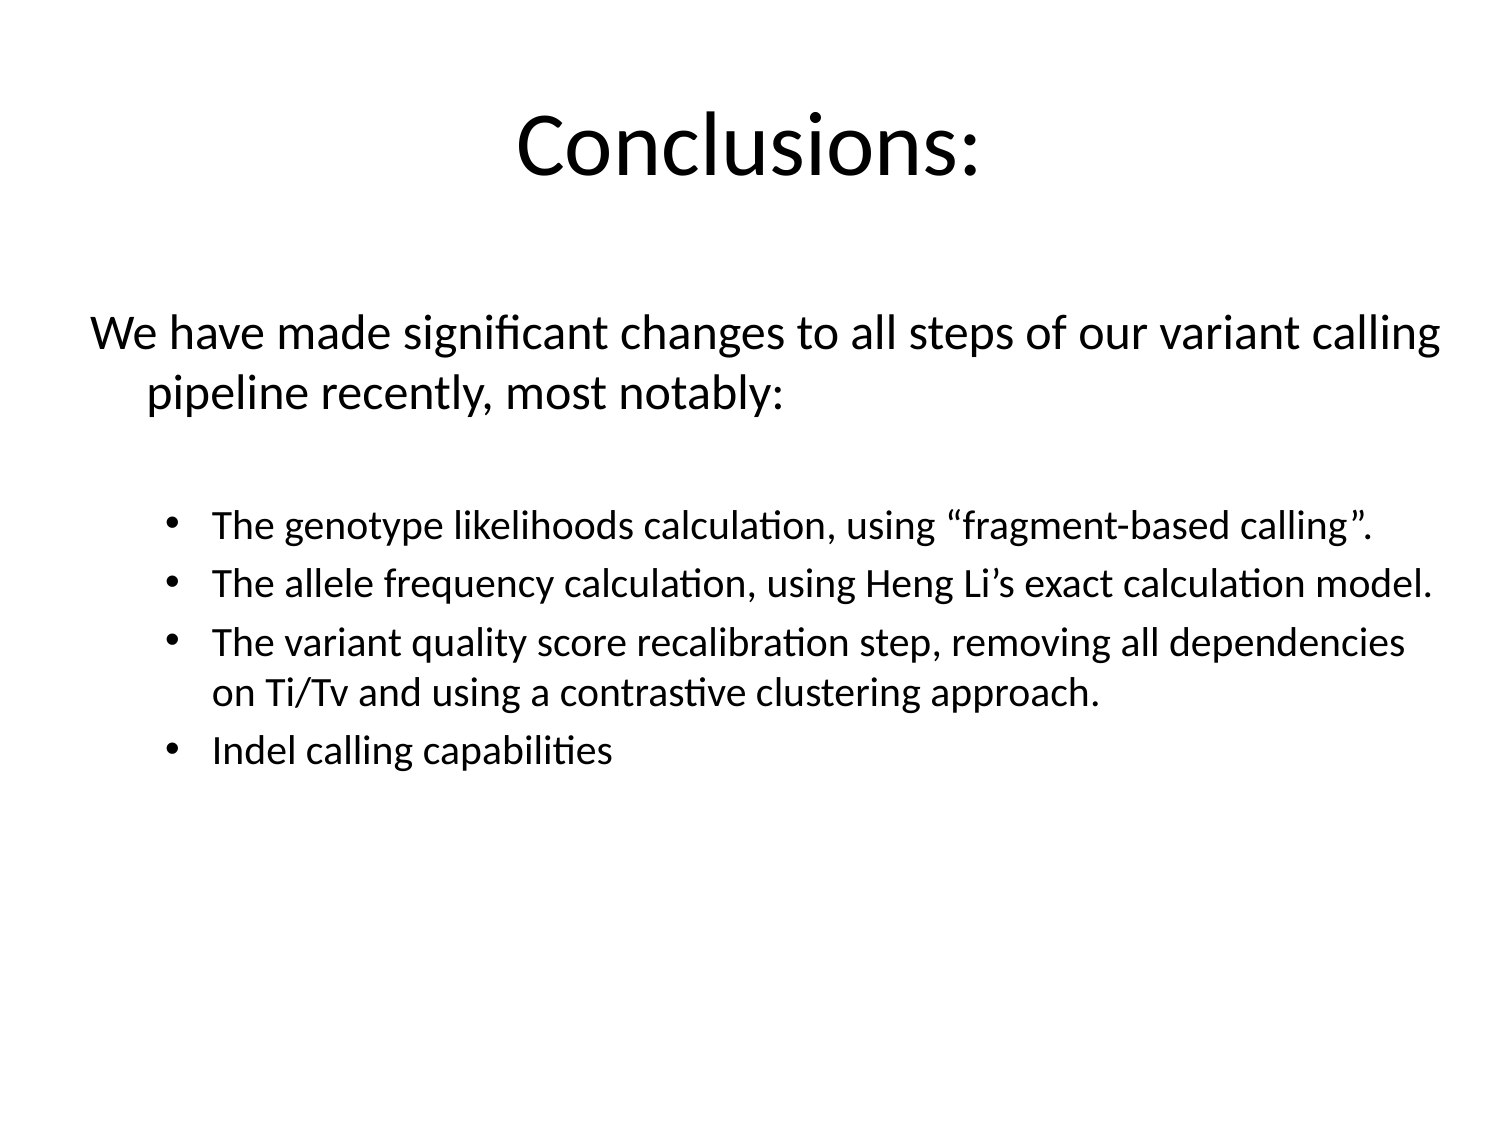

# Conclusions:
We have made significant changes to all steps of our variant calling pipeline recently, most notably:

The genotype likelihoods calculation, using “fragment-based calling”.
The allele frequency calculation, using Heng Li’s exact calculation model.
The variant quality score recalibration step, removing all dependencies on Ti/Tv and using a contrastive clustering approach.
Indel calling capabilities